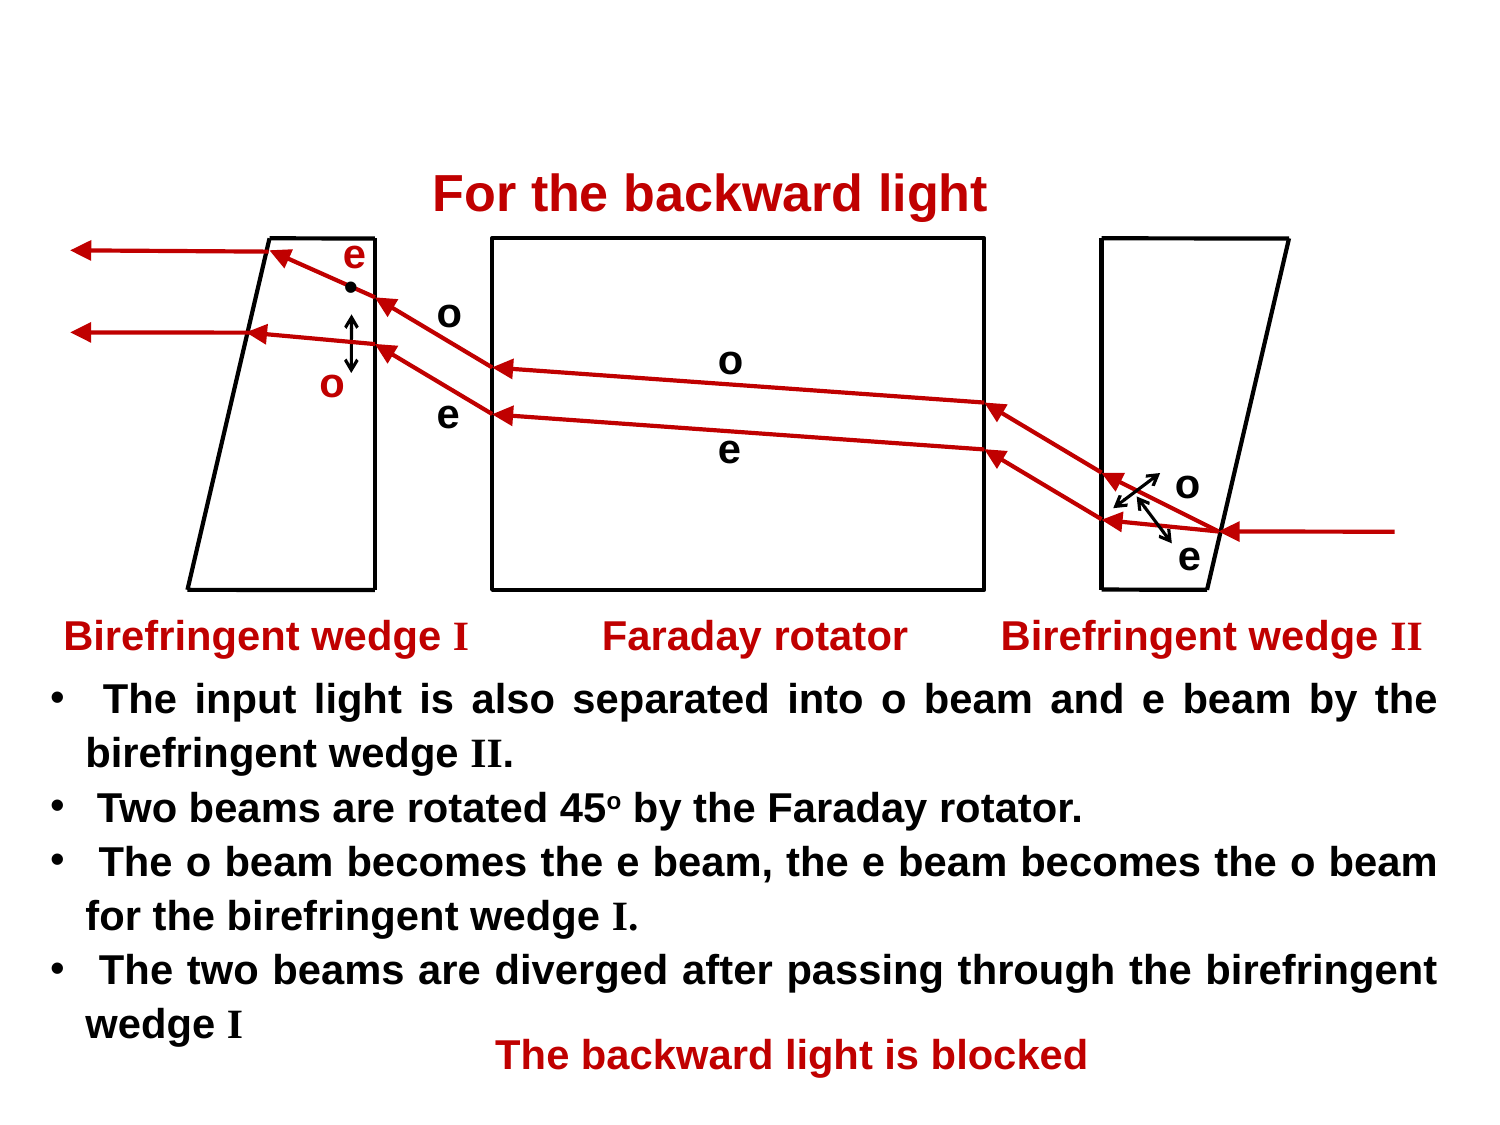

For the backward light
e

o
o
o
e
e
o
e
Birefringent wedge I
Faraday rotator
Birefringent wedge II
 The input light is also separated into o beam and e beam by the birefringent wedge II.
 Two beams are rotated 45o by the Faraday rotator.
 The o beam becomes the e beam, the e beam becomes the o beam for the birefringent wedge I.
 The two beams are diverged after passing through the birefringent wedge I
The backward light is blocked